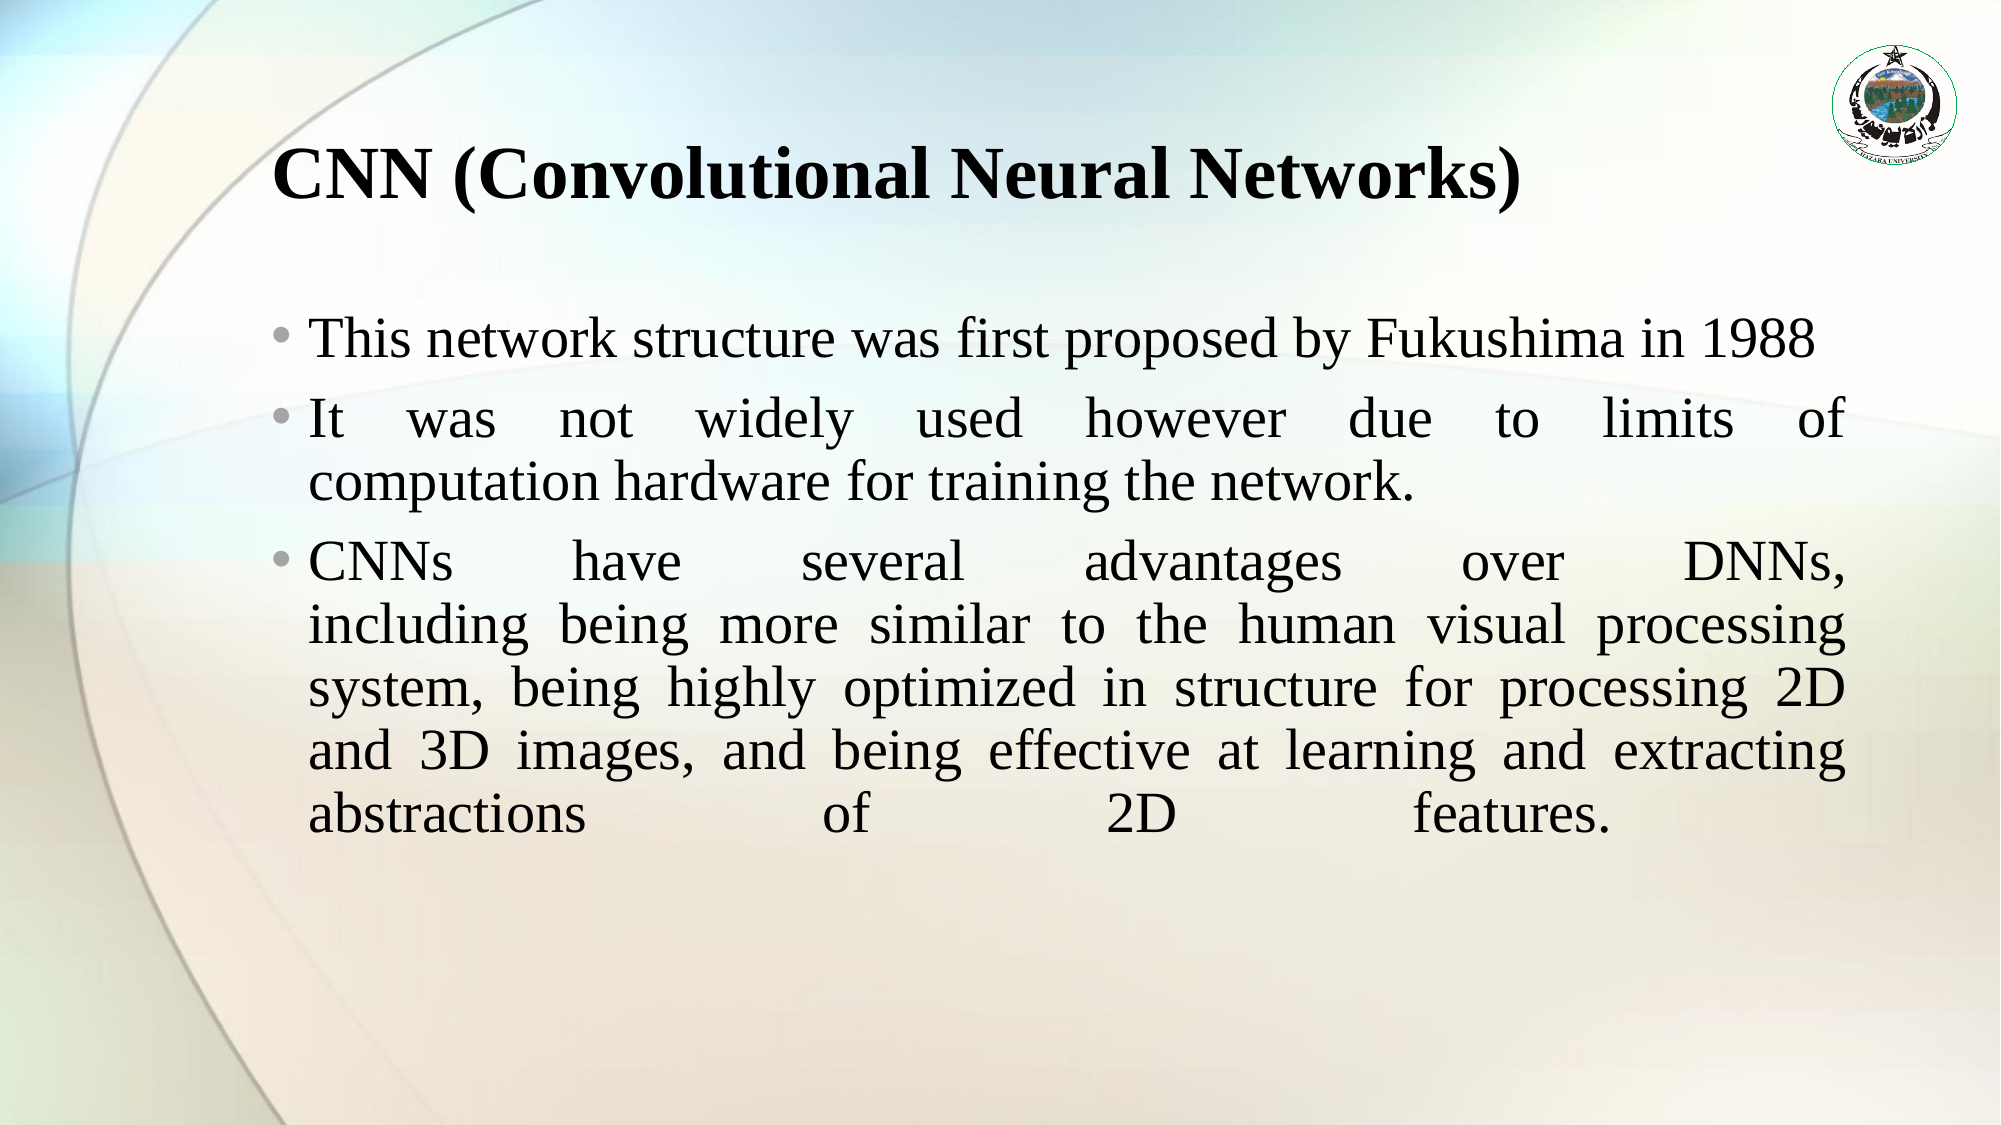

# CNN (Convolutional Neural Networks)
This network structure was first proposed by Fukushima in 1988
It was not widely used however due to limits of
computation hardware for training the network.
CNNs have several advantages over DNNs,
including being more similar to the human visual processing
system, being highly optimized in structure for processing 2D
and 3D images, and being effective at learning and extracting
abstractions of 2D features.